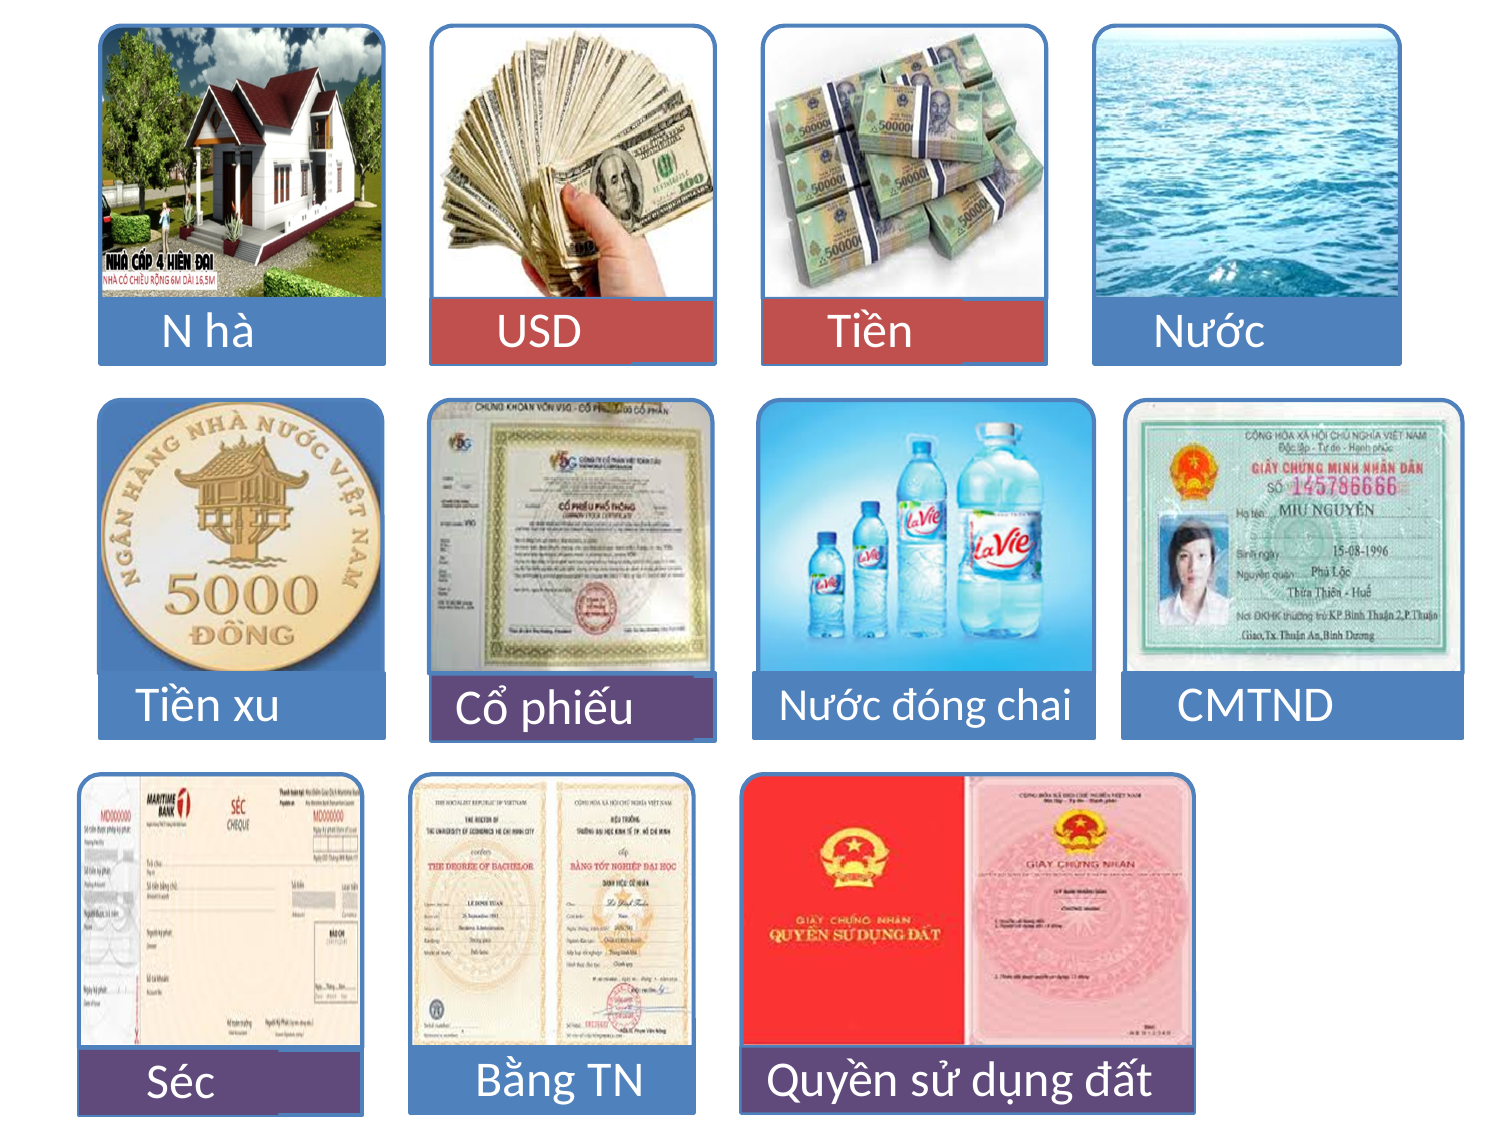

N hà

USD

Tiền

Nước

Tiền xu

Cổ phiếu

Nước đóng chai

CMTND

Cổ phiếu

Séc

Bằng TN

Quyền sử dụng đất

Séc